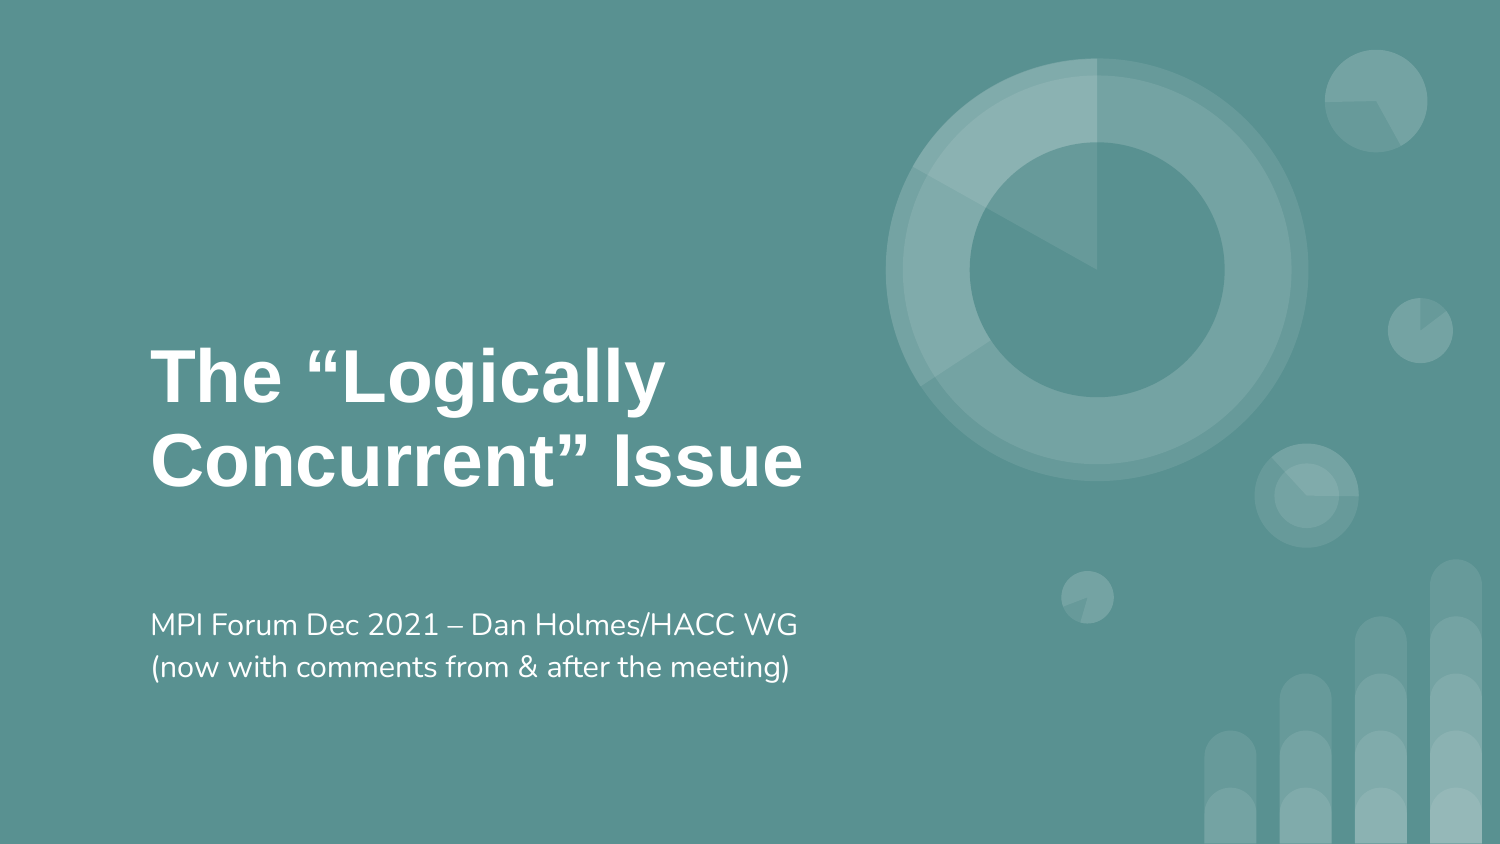

# The “Logically Concurrent” Issue
MPI Forum Dec 2021 – Dan Holmes/HACC WG
(now with comments from & after the meeting)